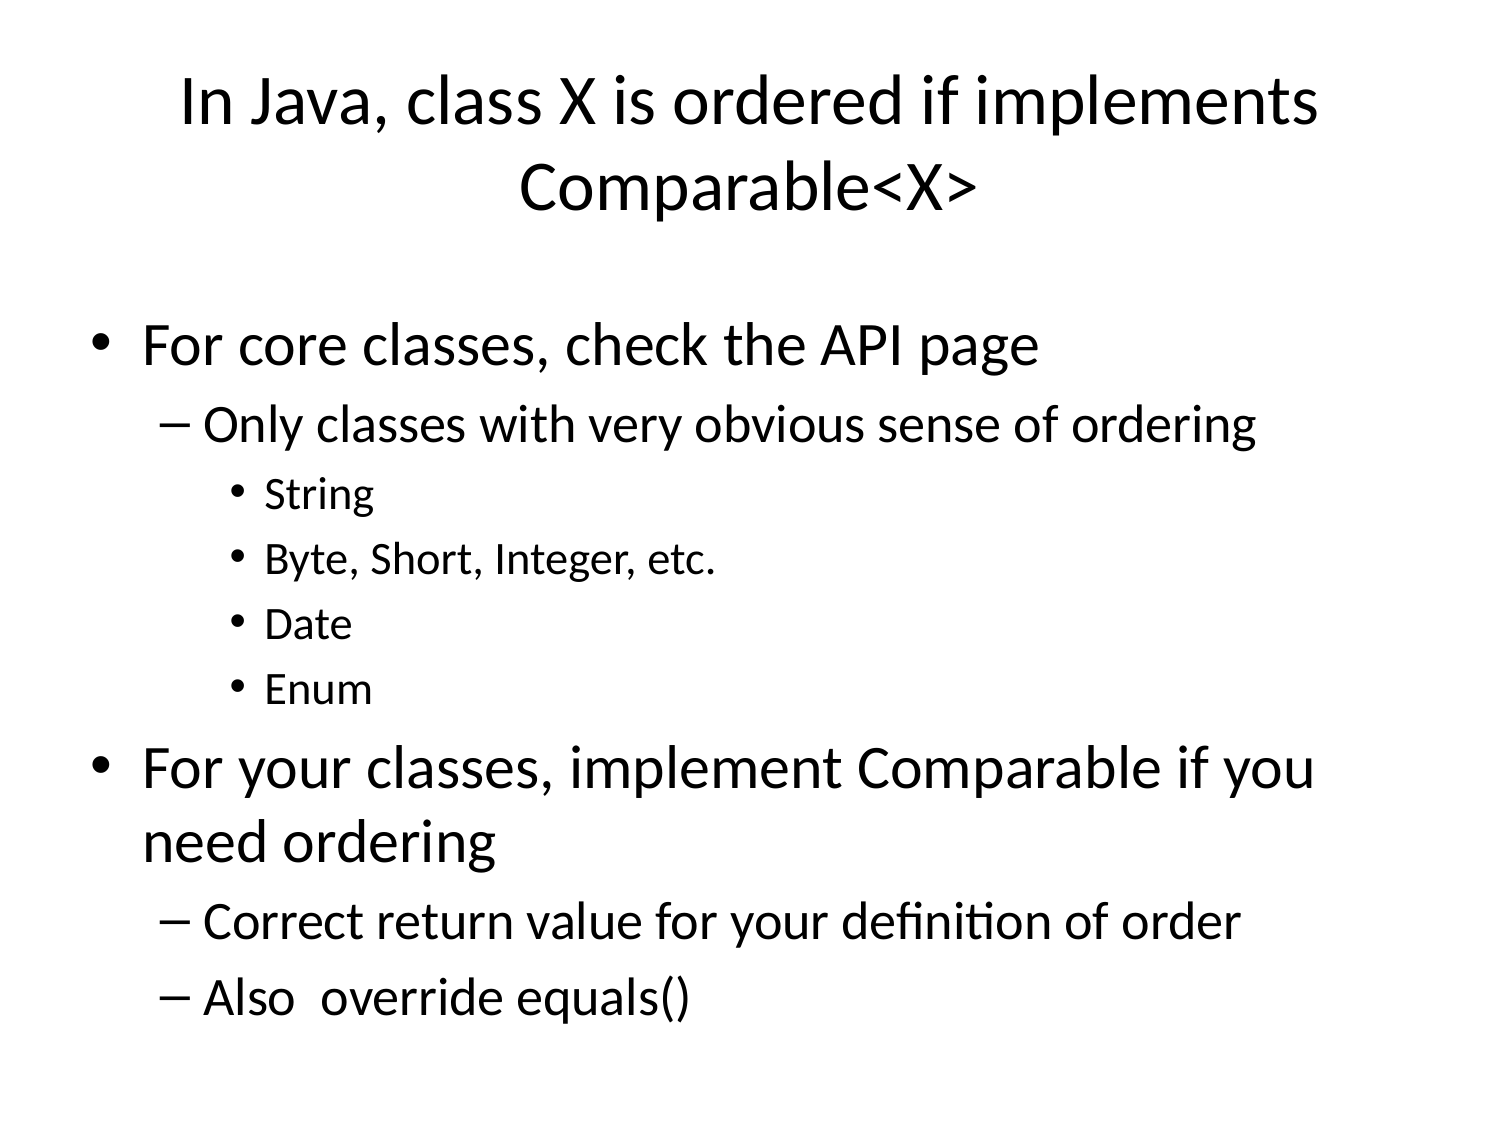

# In Java, class X is ordered if implements Comparable<X>
For core classes, check the API page
Only classes with very obvious sense of ordering
String
Byte, Short, Integer, etc.
Date
Enum
For your classes, implement Comparable if you need ordering
Correct return value for your definition of order
Also  override equals()